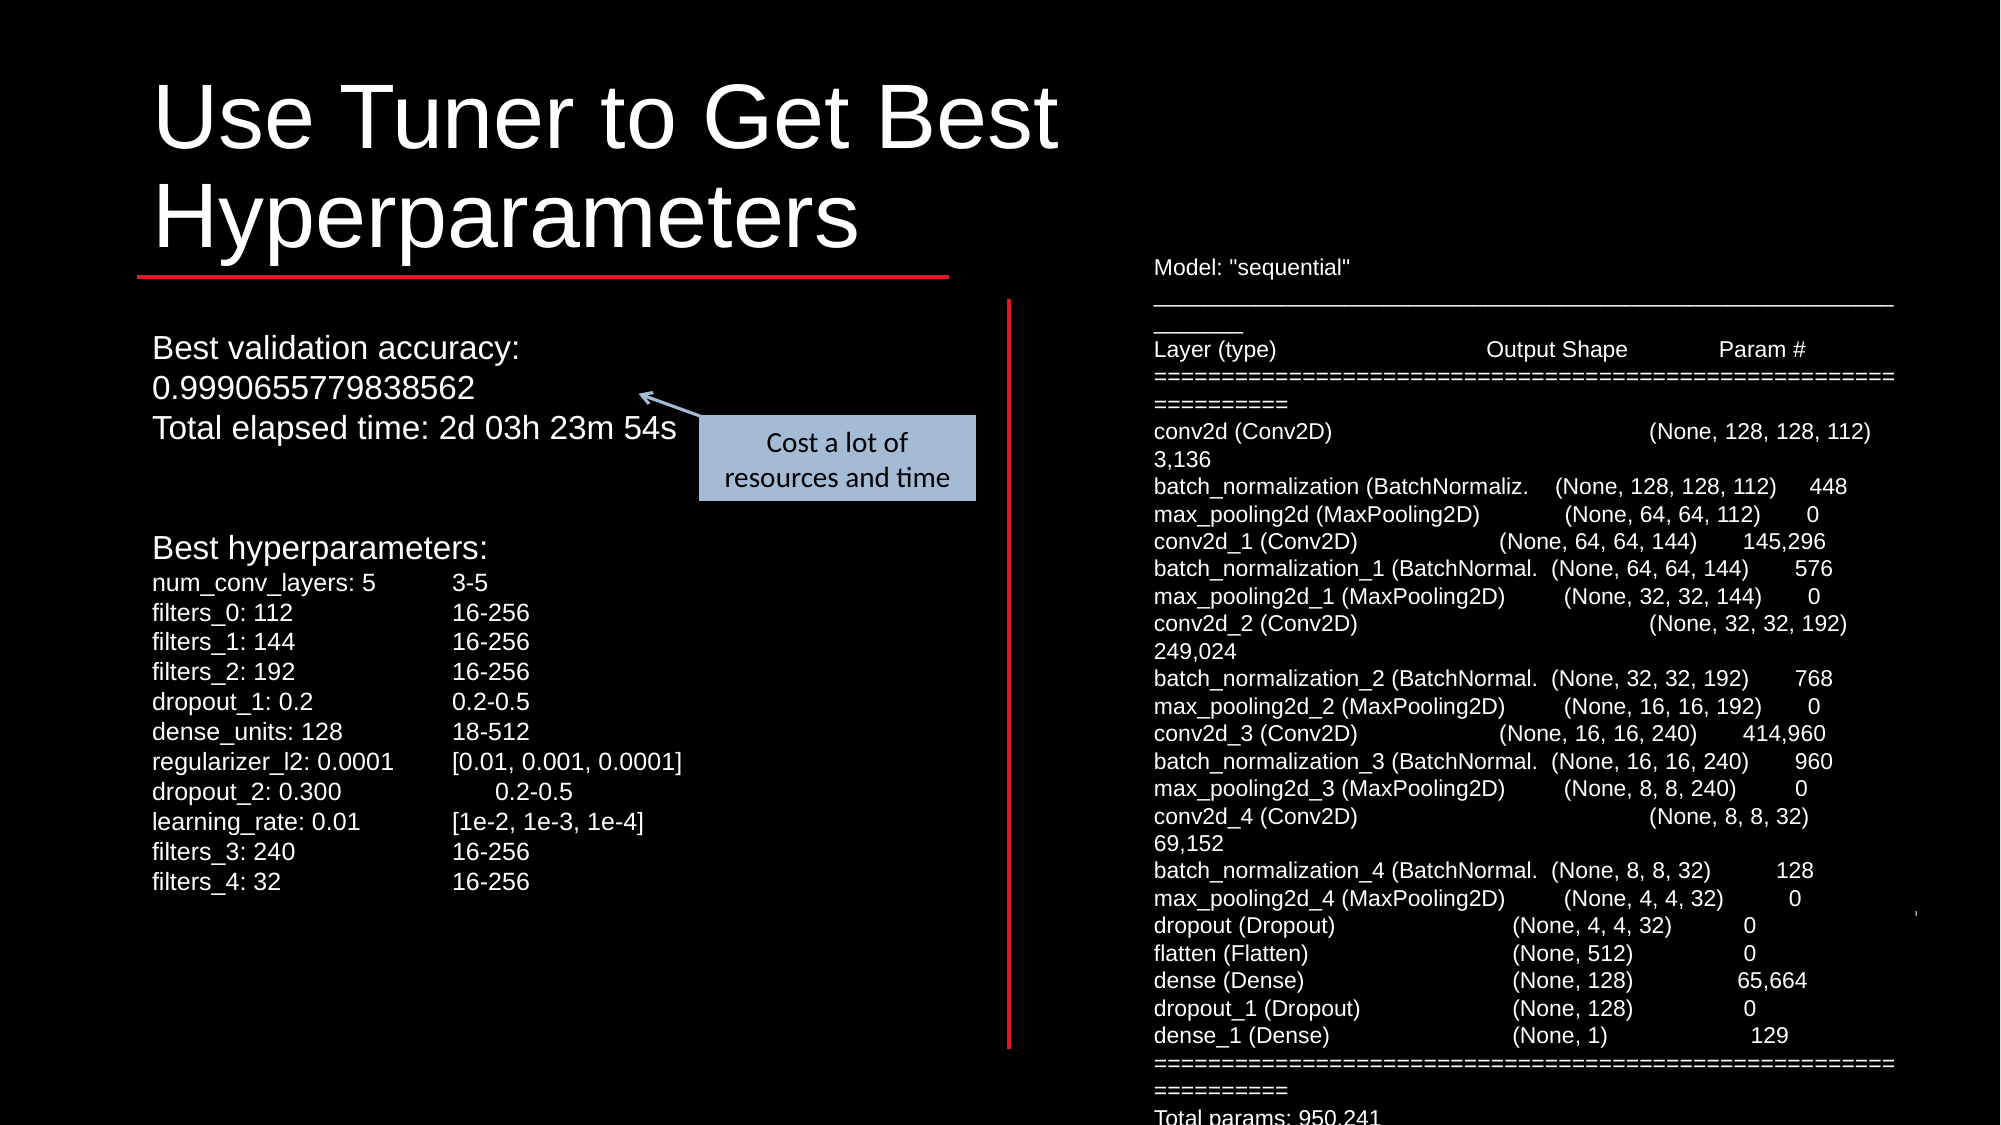

# Use Tuner to Get Best Hyperparameters
Model: "sequential"
_________________________________________________________________
Layer (type)                    	     Output Shape              Param #
=================================================================
conv2d (Conv2D)                     	       (None, 128, 128, 112)     3,136
batch_normalization (BatchNormaliz.    (None, 128, 128, 112)     448
max_pooling2d (MaxPooling2D)             (None, 64, 64, 112)       0
conv2d_1 (Conv2D)              	       (None, 64, 64, 144)       145,296
batch_normalization_1 (BatchNormal.  (None, 64, 64, 144)       576
max_pooling2d_1 (MaxPooling2D)         (None, 32, 32, 144)       0
conv2d_2 (Conv2D)                	       (None, 32, 32, 192)       249,024
batch_normalization_2 (BatchNormal.  (None, 32, 32, 192)       768
max_pooling2d_2 (MaxPooling2D)         (None, 16, 16, 192)       0
conv2d_3 (Conv2D)             	       (None, 16, 16, 240)       414,960
batch_normalization_3 (BatchNormal.  (None, 16, 16, 240)       960
max_pooling2d_3 (MaxPooling2D)         (None, 8, 8, 240)         0
conv2d_4 (Conv2D)               	       (None, 8, 8, 32)          69,152
batch_normalization_4 (BatchNormal.  (None, 8, 8, 32)          128
max_pooling2d_4 (MaxPooling2D)         (None, 4, 4, 32)          0
dropout (Dropout)               	         (None, 4, 4, 32)           0
flatten (Flatten)              	         (None, 512)                 0
dense (Dense)                    	         (None, 128)                65,664
dropout_1 (Dropout)        	         (None, 128)                 0
dense_1 (Dense)                	         (None, 1)                      129
=================================================================
Total params: 950,241
Trainable params: 948,801
Non-trainable params: 1,440
_________________________________________________________________
Best validation accuracy: 0.9990655779838562
Total elapsed time: 2d 03h 23m 54s

Best hyperparameters:
num_conv_layers: 5	3-5
filters_0: 112		16-256
filters_1: 144		16-256
filters_2: 192		16-256
dropout_1: 0.2	0.2-0.5
dense_units: 128	18-512
regularizer_l2: 0.0001	[0.01, 0.001, 0.0001]
dropout_2: 0.300                      0.2-0.5
learning_rate: 0.01	[1e-2, 1e-3, 1e-4]
filters_3: 240		16-256
filters_4: 32		16-256
Cost a lot of resources and time
13